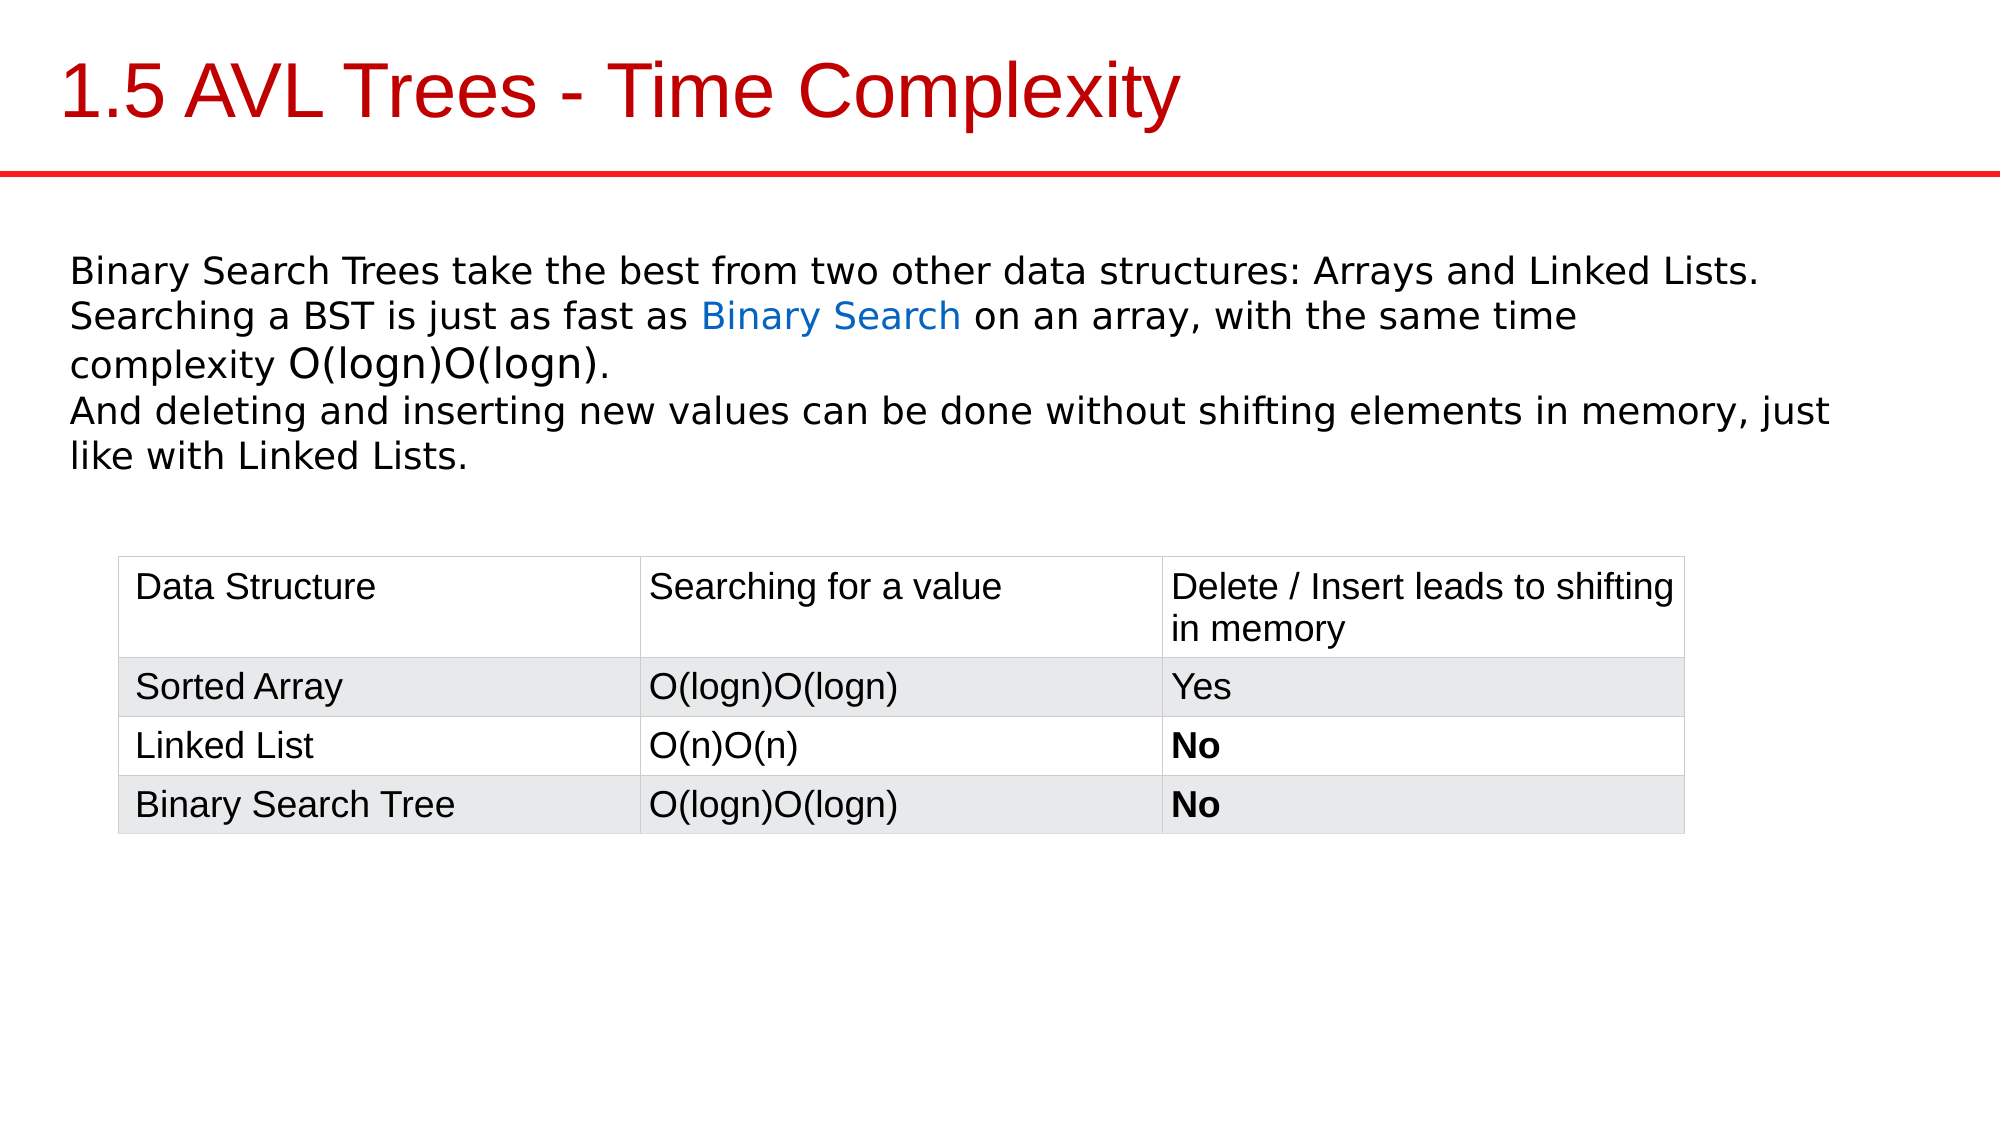

# 1.5 AVL Trees - Time Complexity
Binary Search Trees take the best from two other data structures: Arrays and Linked Lists.
Searching a BST is just as fast as Binary Search on an array, with the same time complexity O(logn)O(log⁡n).
And deleting and inserting new values can be done without shifting elements in memory, just like with Linked Lists.
| Data Structure | Searching for a value | Delete / Insert leads to shifting in memory |
| --- | --- | --- |
| Sorted Array | O(logn)O(log⁡n) | Yes |
| Linked List | O(n)O(n) | No |
| Binary Search Tree | O(logn)O(log⁡n) | No |